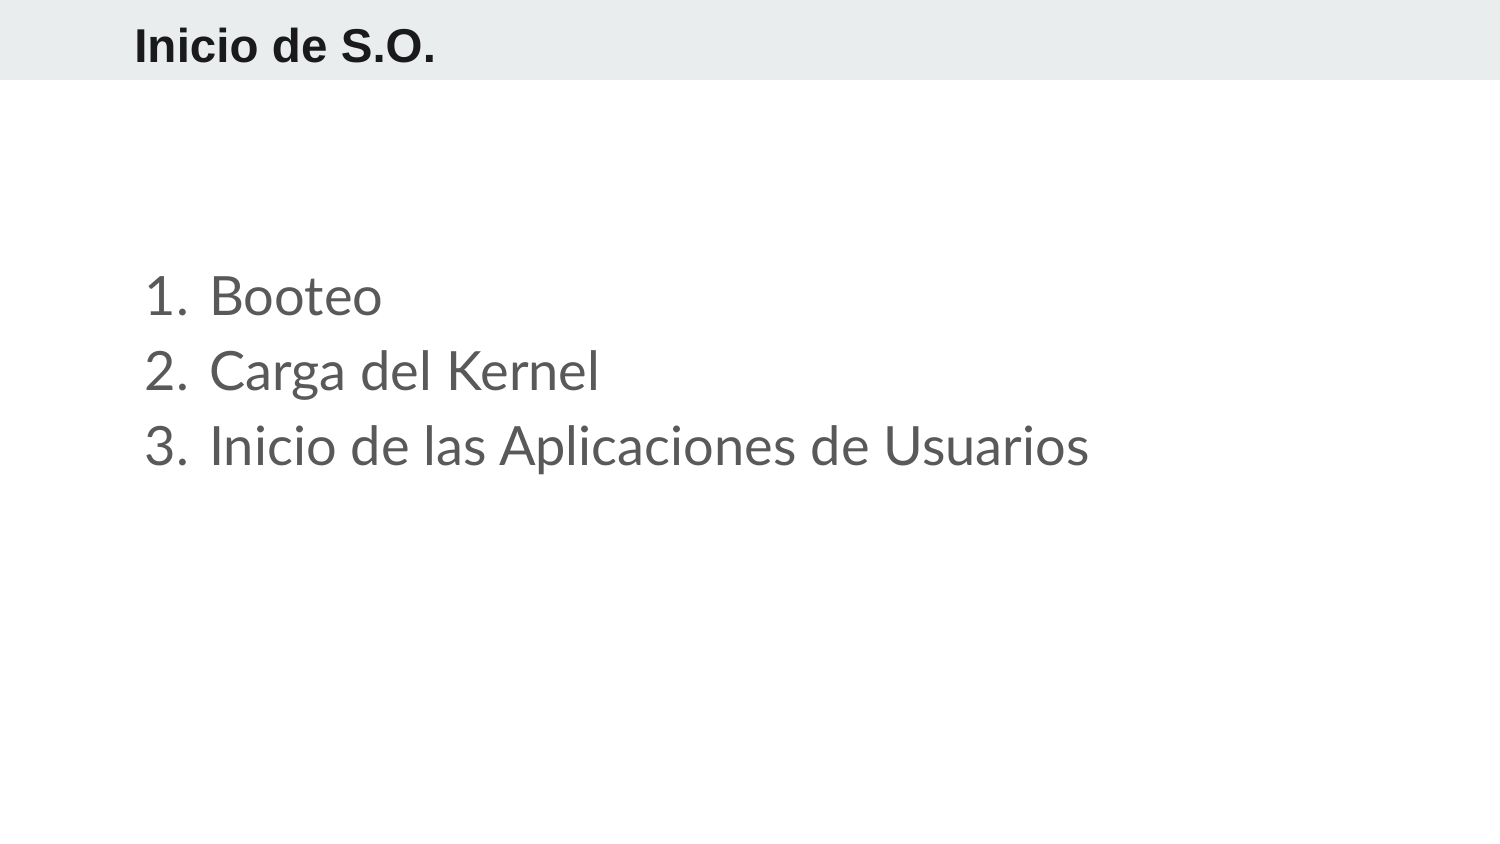

# Inicio de S.O.
Booteo
Carga del Kernel
Inicio de las Aplicaciones de Usuarios